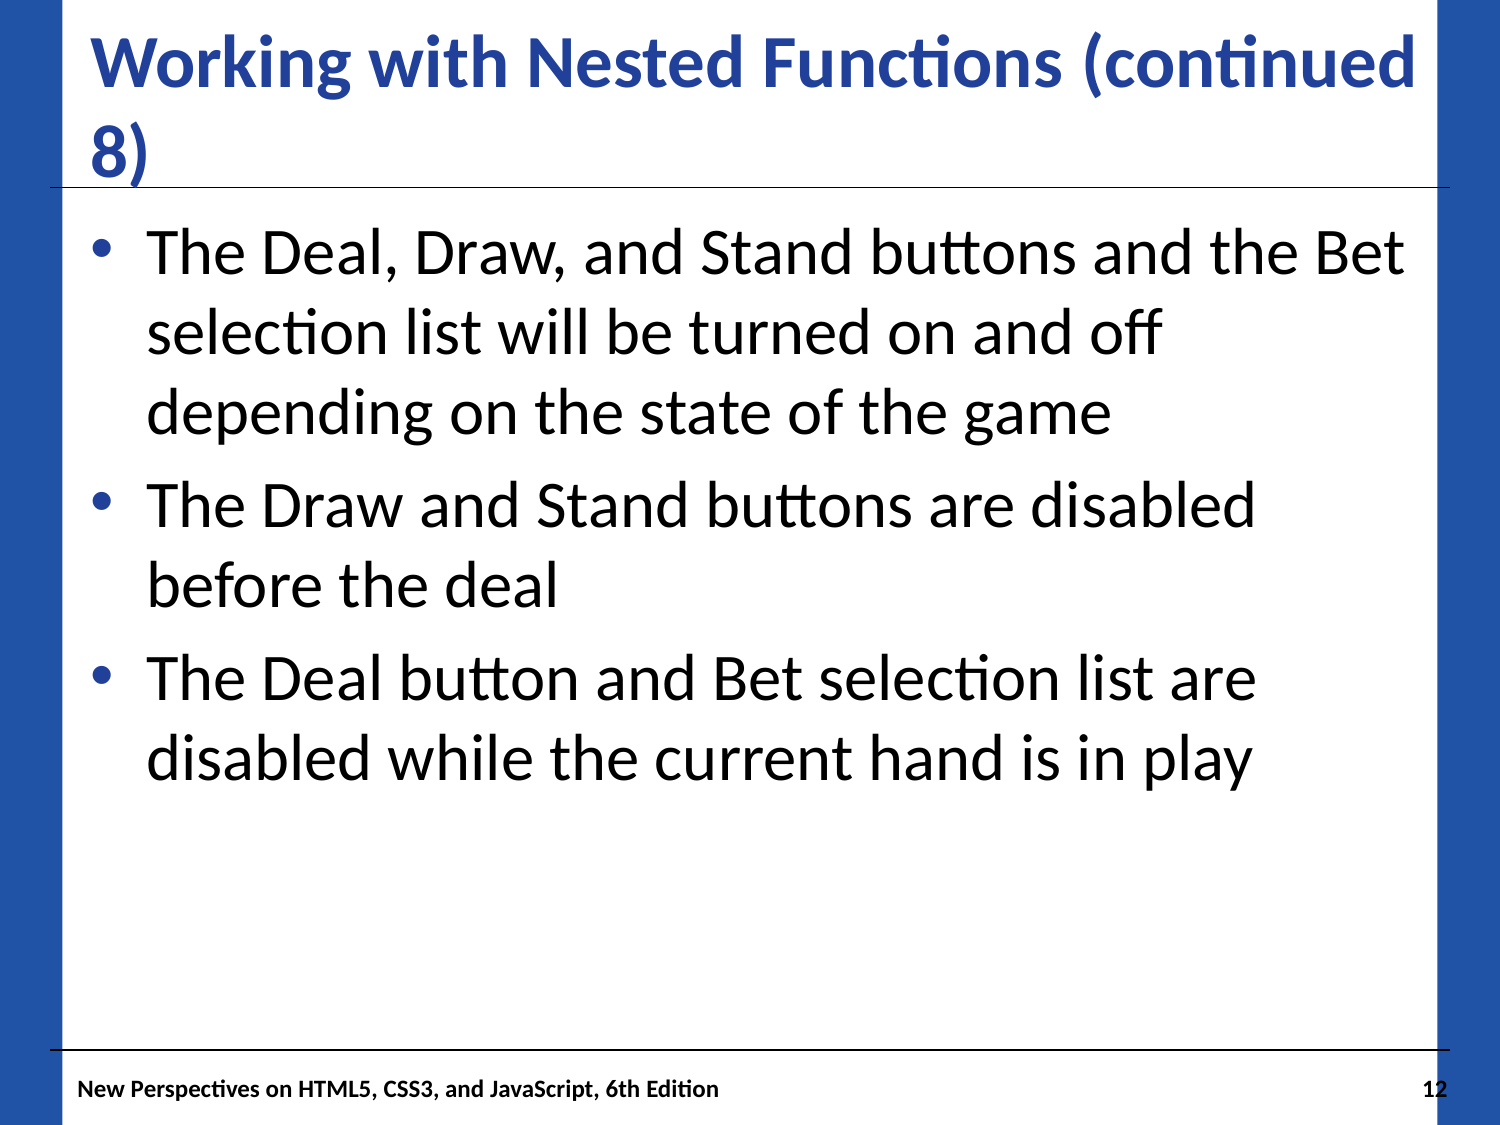

# Working with Nested Functions (continued 8)
The Deal, Draw, and Stand buttons and the Bet selection list will be turned on and off depending on the state of the game
The Draw and Stand buttons are disabled before the deal
The Deal button and Bet selection list are disabled while the current hand is in play
New Perspectives on HTML5, CSS3, and JavaScript, 6th Edition
12